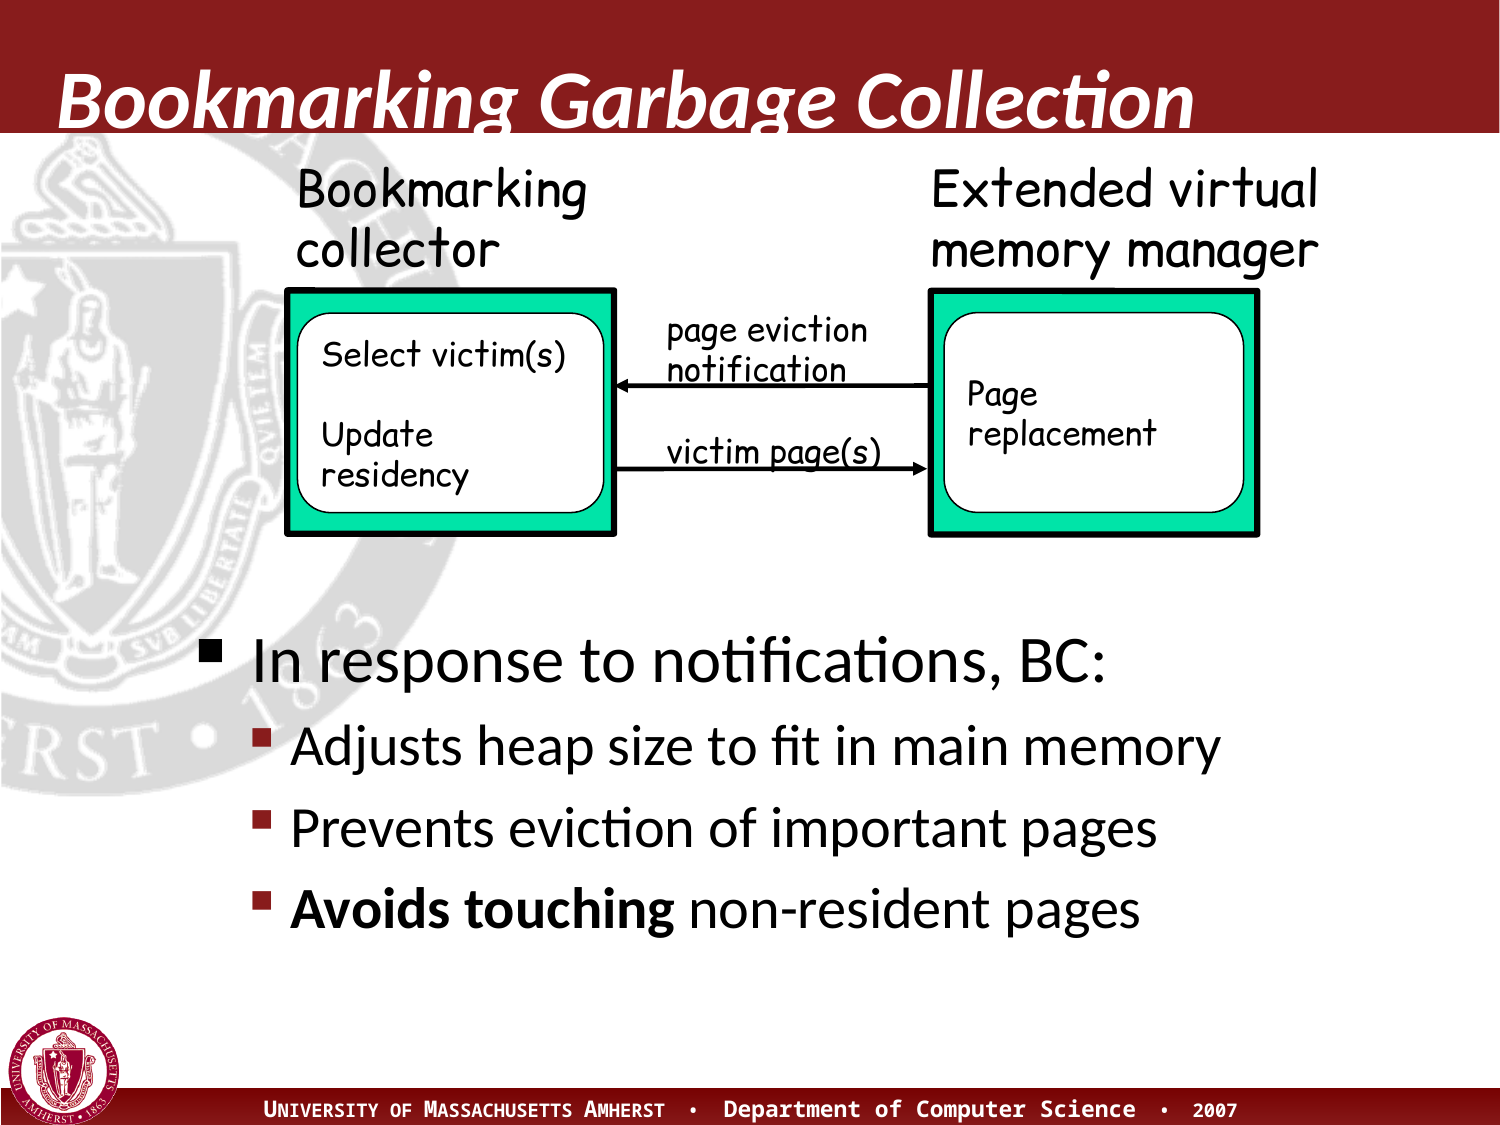

# Bookmarking Garbage Collection
Bookmarking
collector
Extended virtual memory manager

page eviction notification

Page replacement
Select victim(s)
Update residency
victim page(s)

In response to notifications, BC:
 Adjusts heap size to fit in main memory
 Prevents eviction of important pages
 Avoids touching non-resident pages